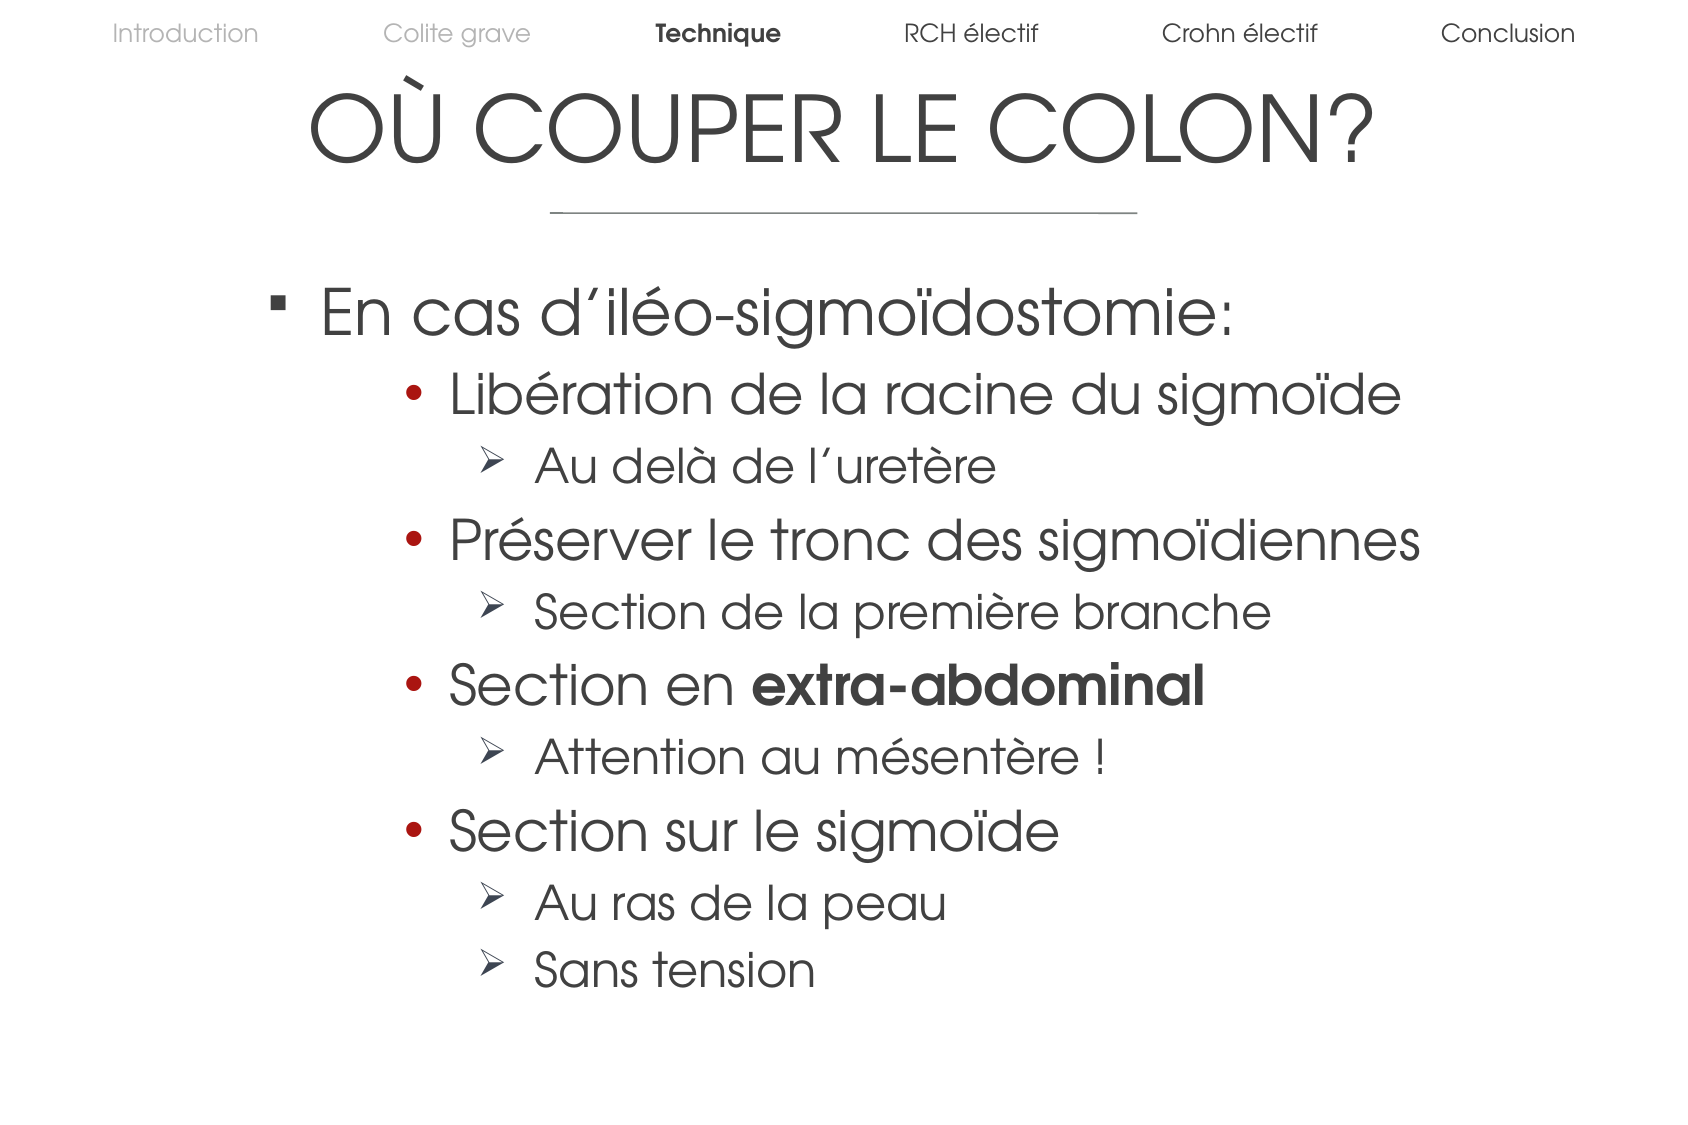

Introduction
Colite grave
Technique
RCH électif
Crohn électif
Conclusion
# Où COUPER LE COLON?
En cas d’iléo-sigmoïdostomie:
Libération de la racine du sigmoïde
Au delà de l’uretère
Préserver le tronc des sigmoïdiennes
Section de la première branche
Section en extra-abdominal
Attention au mésentère !
Section sur le sigmoïde
Au ras de la peau
Sans tension